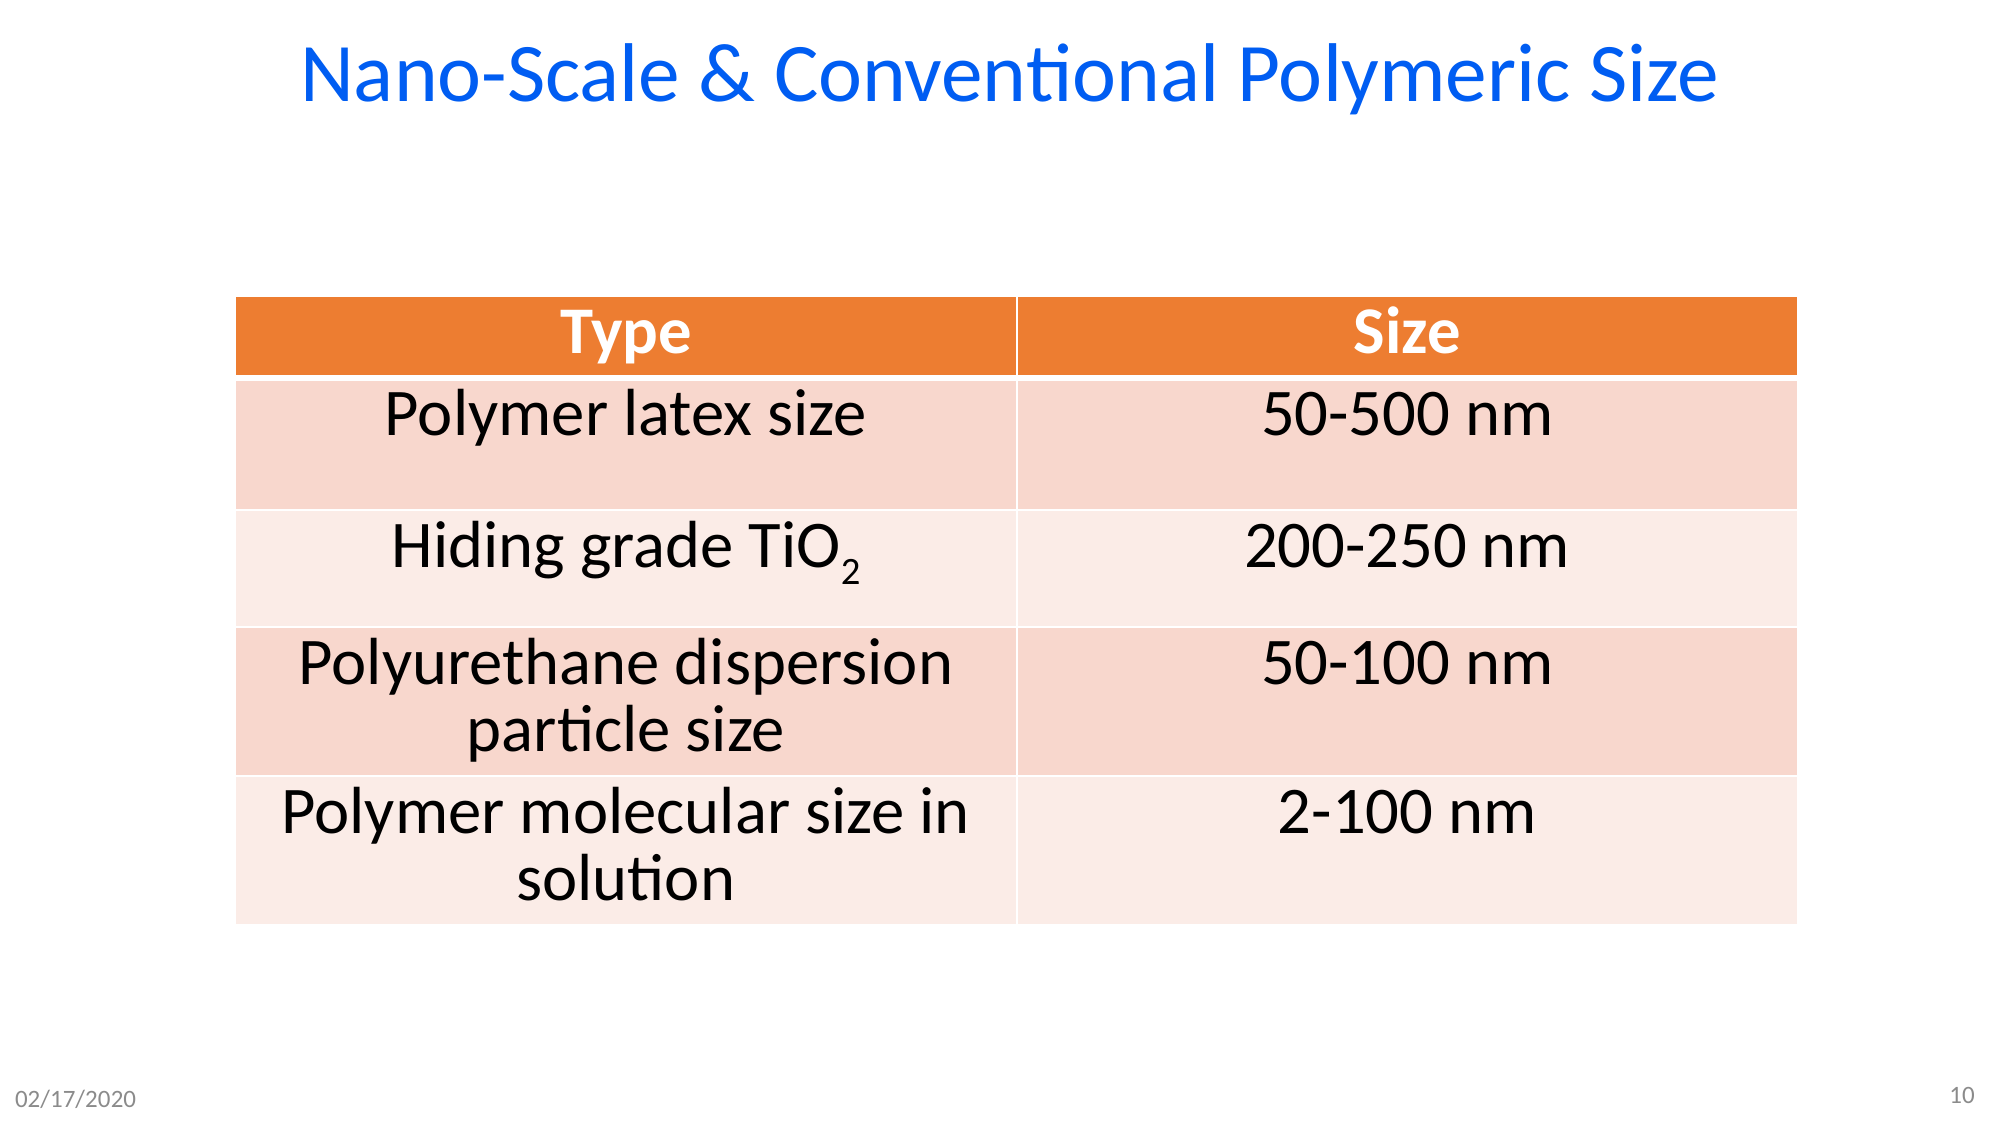

# Nano-Scale & Conventional Polymeric Size
| Type | Size |
| --- | --- |
| Polymer latex size | 50-500 nm |
| Hiding grade TiO2 | 200-250 nm |
| Polyurethane dispersion particle size | 50-100 nm |
| Polymer molecular size in solution | 2-100 nm |

10
02/17/2020